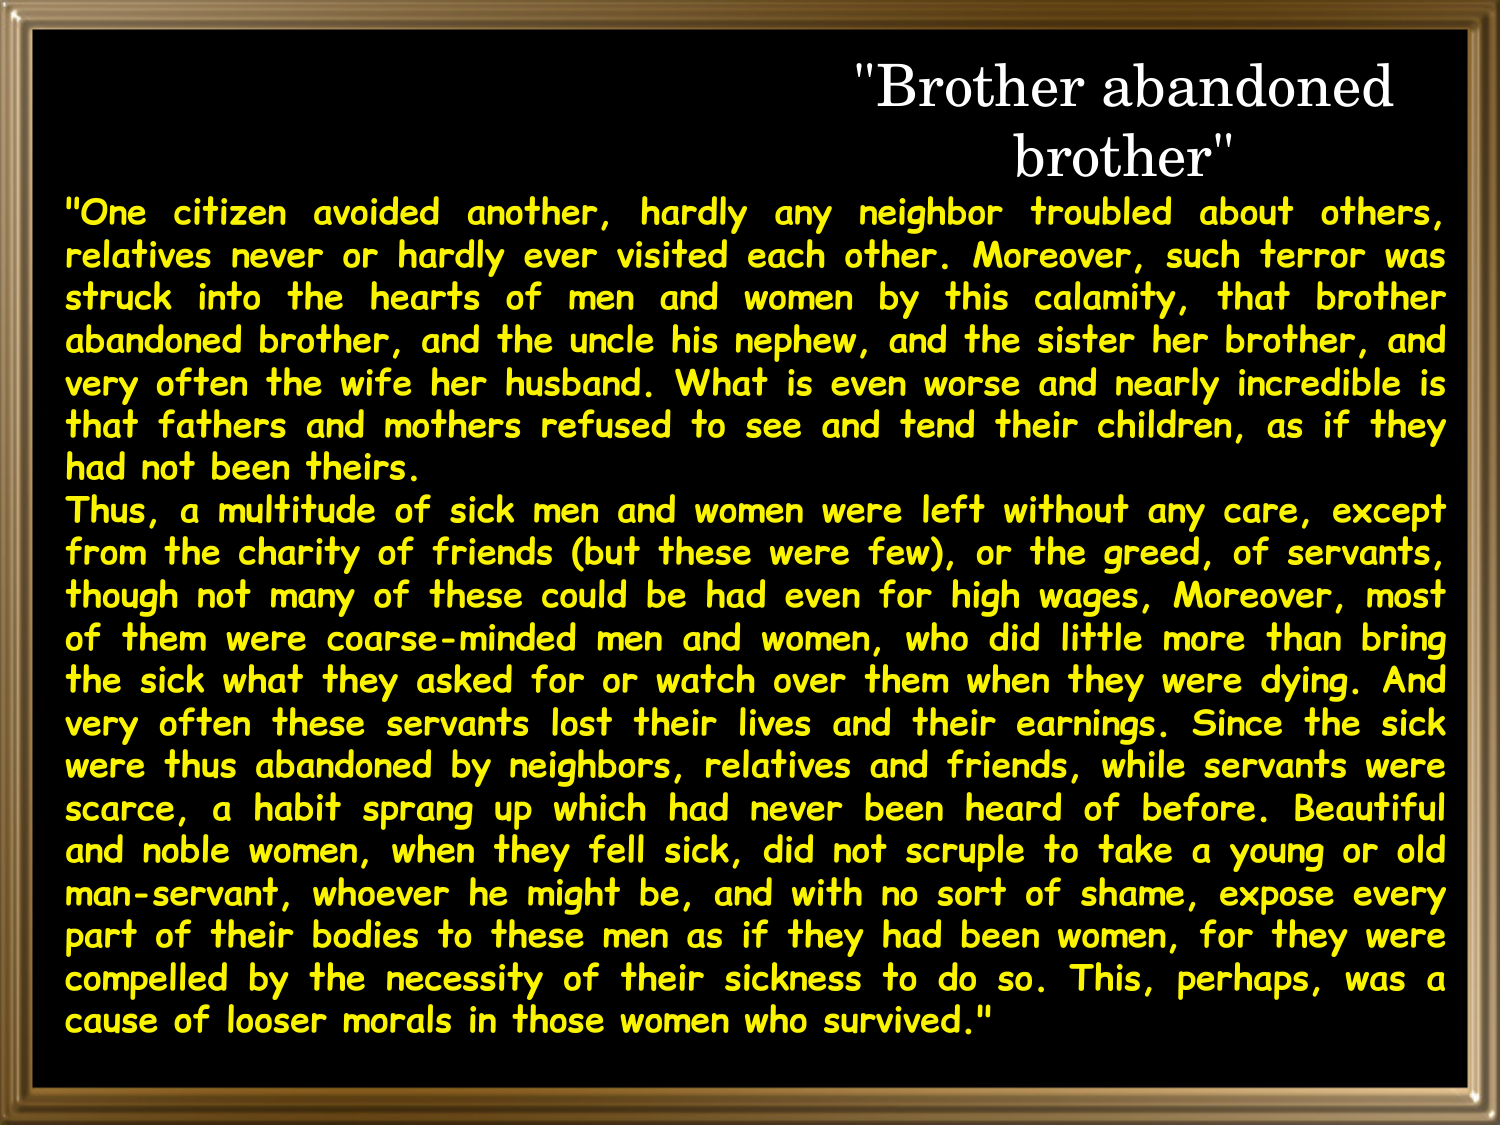

"Brother abandoned brother"
"One citizen avoided another, hardly any neighbor troubled about others, relatives never or hardly ever visited each other. Moreover, such terror was struck into the hearts of men and women by this calamity, that brother abandoned brother, and the uncle his nephew, and the sister her brother, and very often the wife her husband. What is even worse and nearly incredible is that fathers and mothers refused to see and tend their children, as if they had not been theirs.
Thus, a multitude of sick men and women were left without any care, except from the charity of friends (but these were few), or the greed, of servants, though not many of these could be had even for high wages, Moreover, most of them were coarse-minded men and women, who did little more than bring the sick what they asked for or watch over them when they were dying. And very often these servants lost their lives and their earnings. Since the sick were thus abandoned by neighbors, relatives and friends, while servants were scarce, a habit sprang up which had never been heard of before. Beautiful and noble women, when they fell sick, did not scruple to take a young or old man-servant, whoever he might be, and with no sort of shame, expose every part of their bodies to these men as if they had been women, for they were compelled by the necessity of their sickness to do so. This, perhaps, was a cause of looser morals in those women who survived."